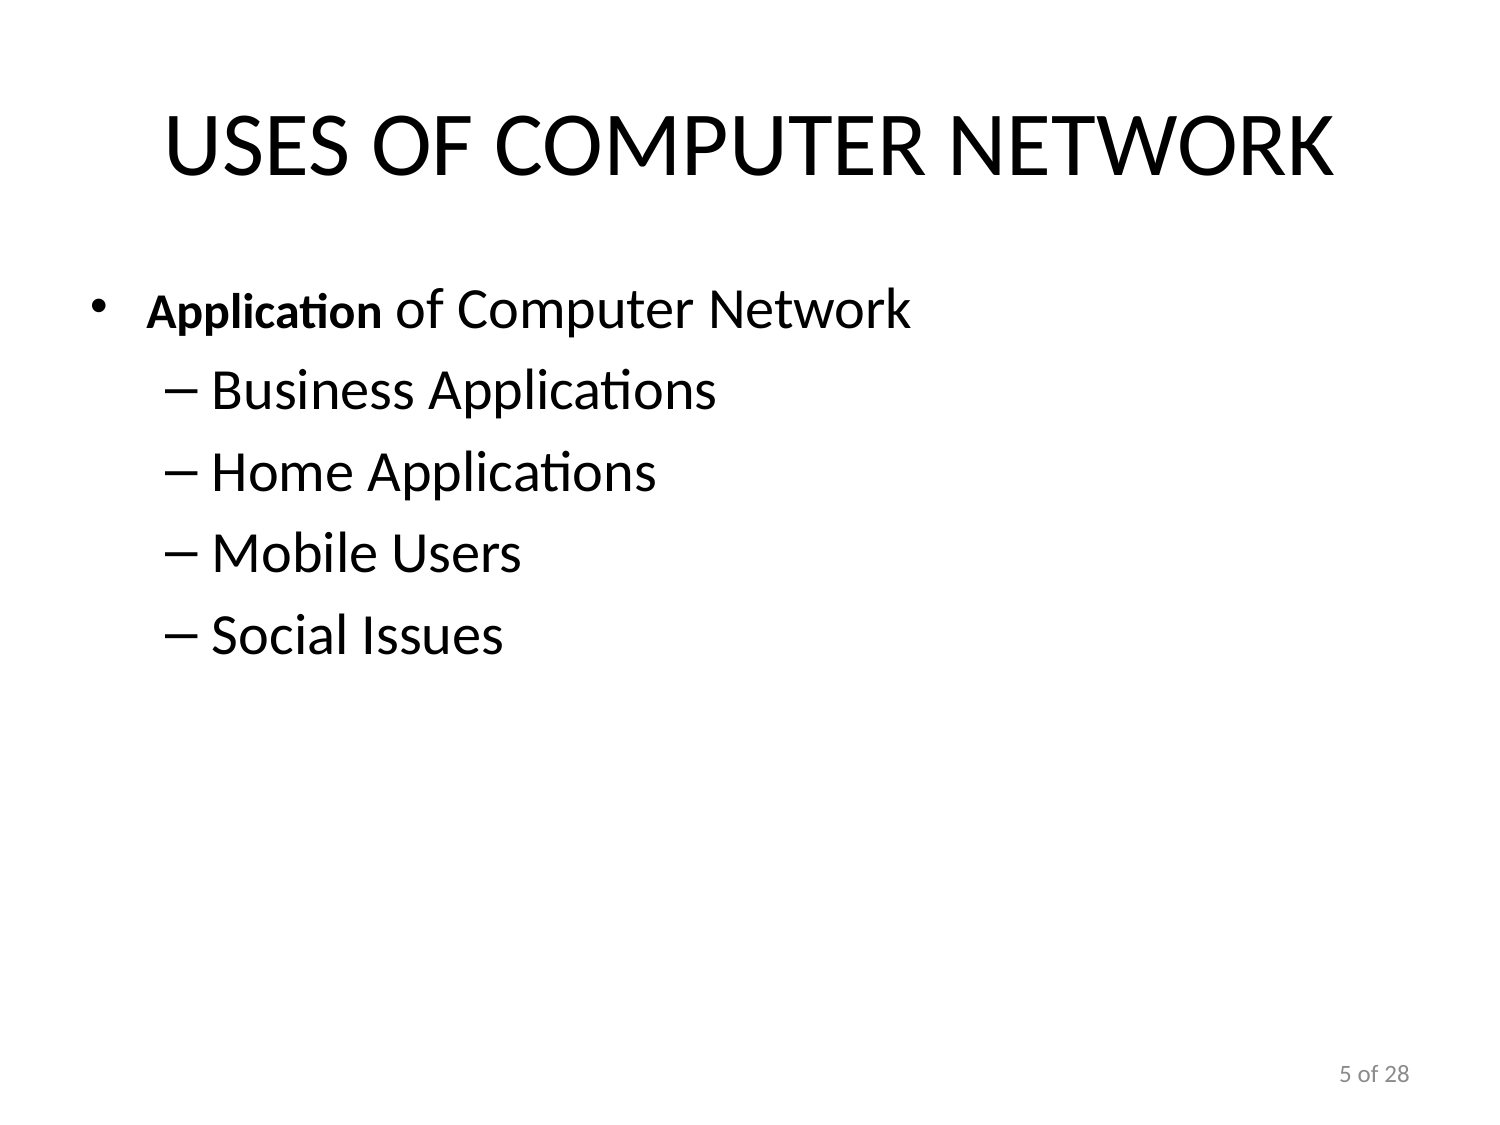

# Uses of Computer Network
Application of Computer Network
Business Applications
Home Applications
Mobile Users
Social Issues

5 of 28